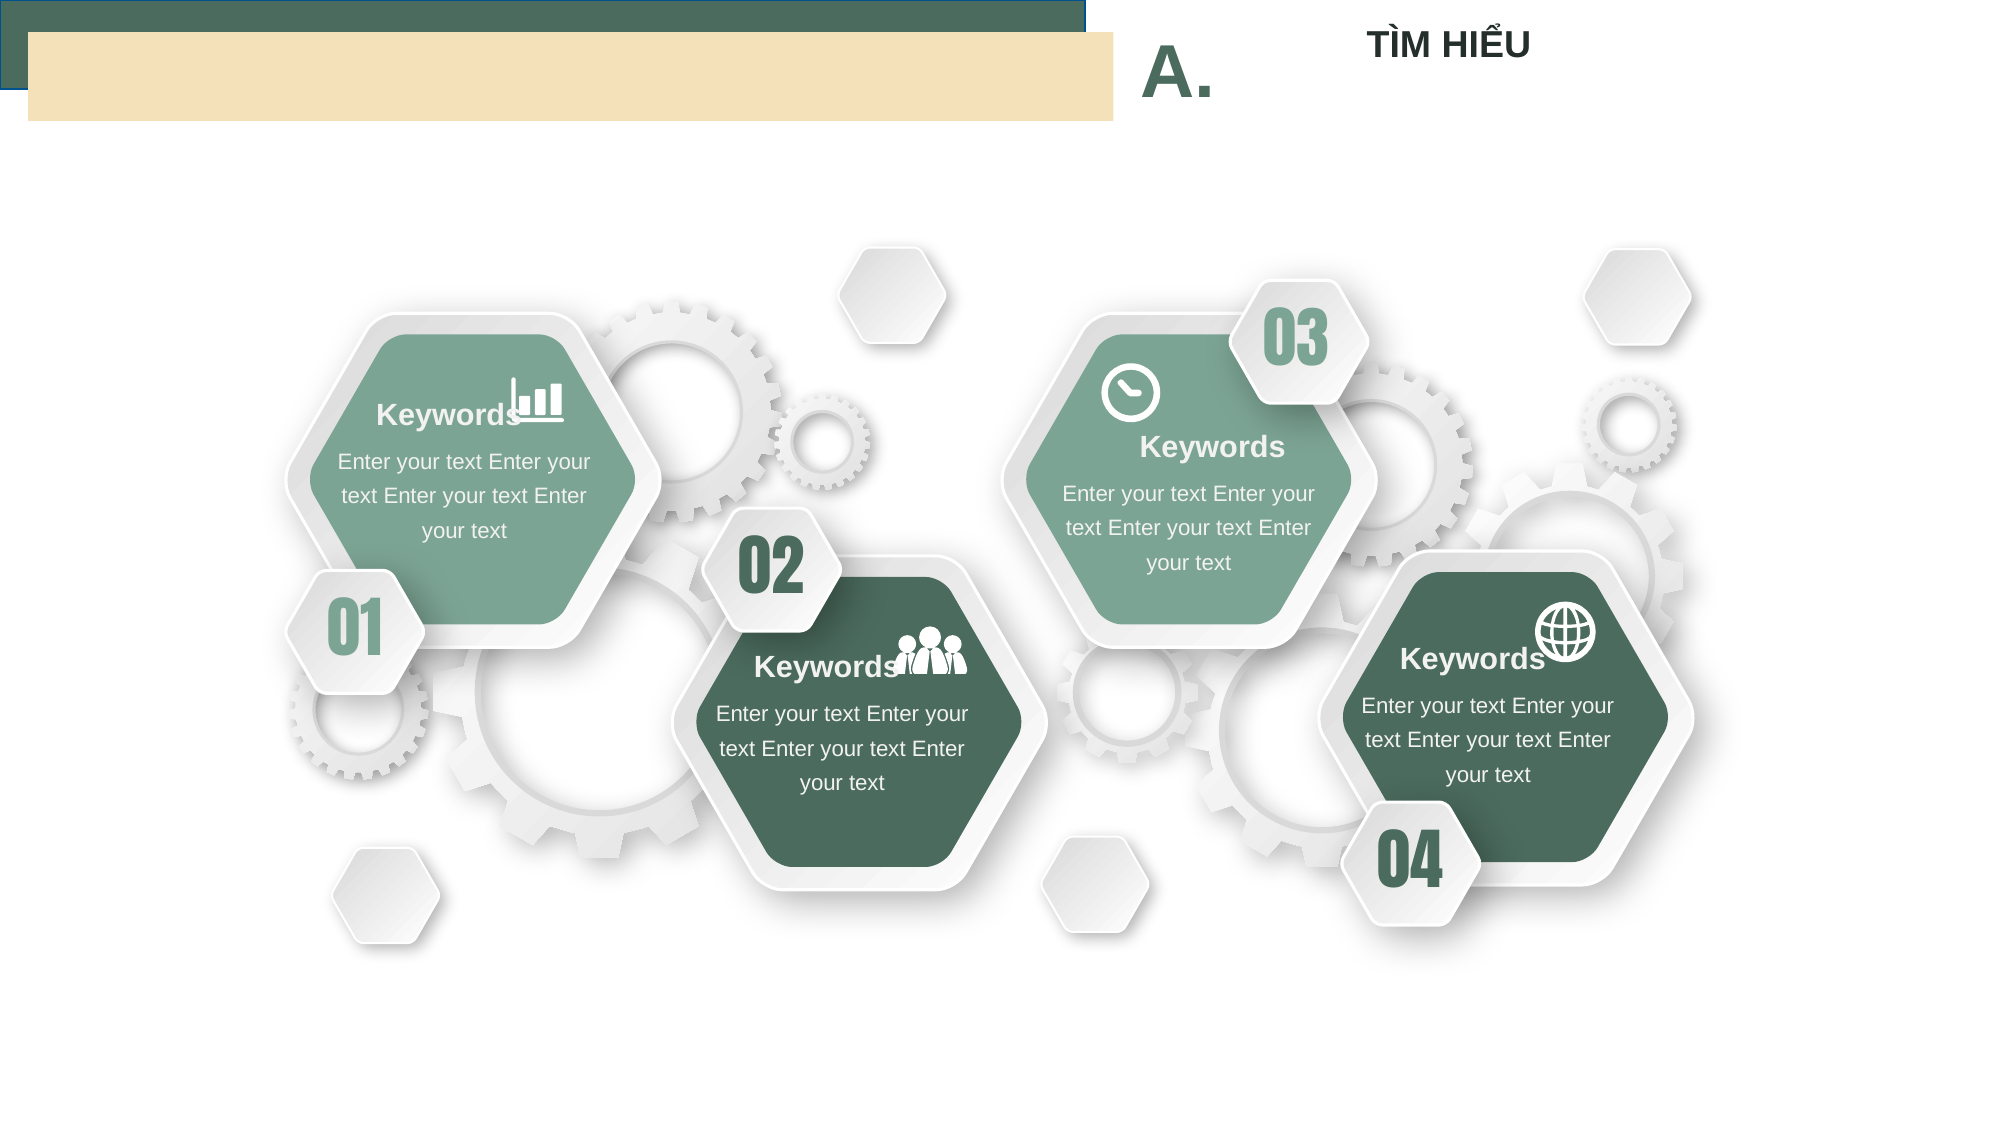

TÌM HIỂU
A.

03

Keywords
Enter your text Enter your text Enter your text Enter your text

Keywords
Enter your text Enter your text Enter your text Enter your text

01

02

Keywords
Enter your text Enter your text Enter your text Enter your text

Keywords
Enter your text Enter your text Enter your text Enter your text

04